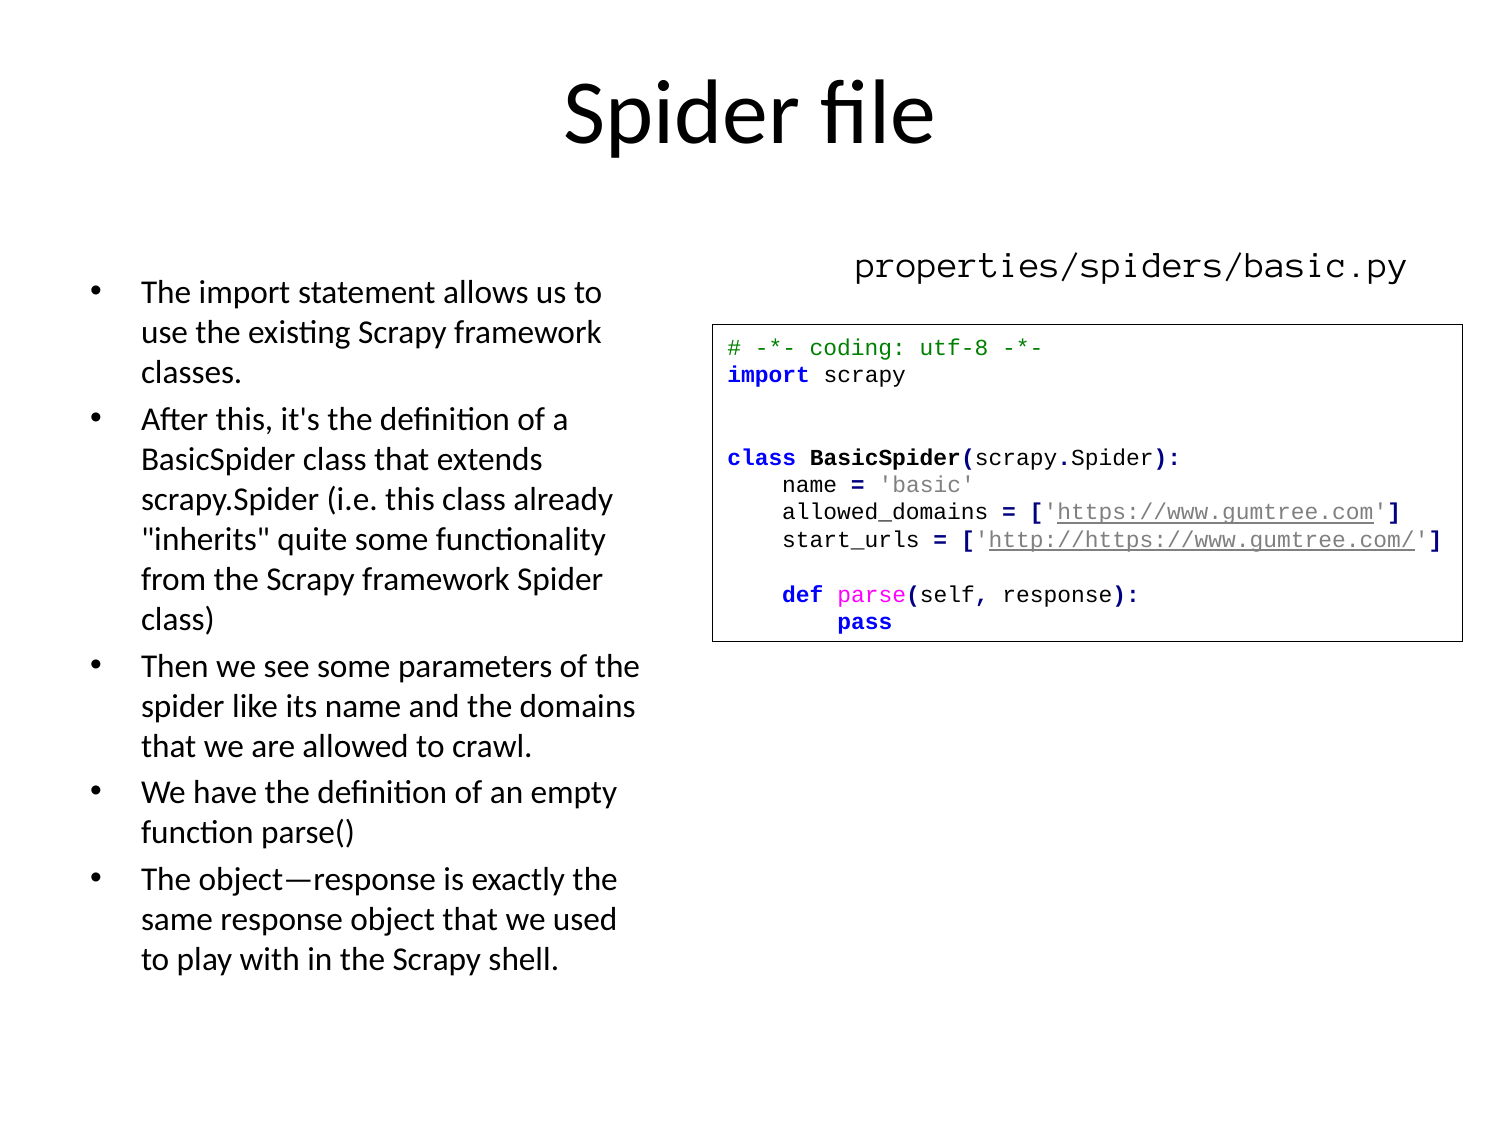

# Spider file
properties/spiders/basic.py
The import statement allows us to use the existing Scrapy framework classes.
After this, it's the definition of a BasicSpider class that extends scrapy.Spider (i.e. this class already "inherits" quite some functionality from the Scrapy framework Spider class)
Then we see some parameters of the spider like its name and the domains that we are allowed to crawl.
We have the definition of an empty function parse()
The object—response is exactly the same response object that we used to play with in the Scrapy shell.
# -*- coding: utf-8 -*-
import scrapy

class BasicSpider(scrapy.Spider):
    name = 'basic'
    allowed_domains = ['https://www.gumtree.com']
    start_urls = ['http://https://www.gumtree.com/']

    def parse(self, response):
        pass